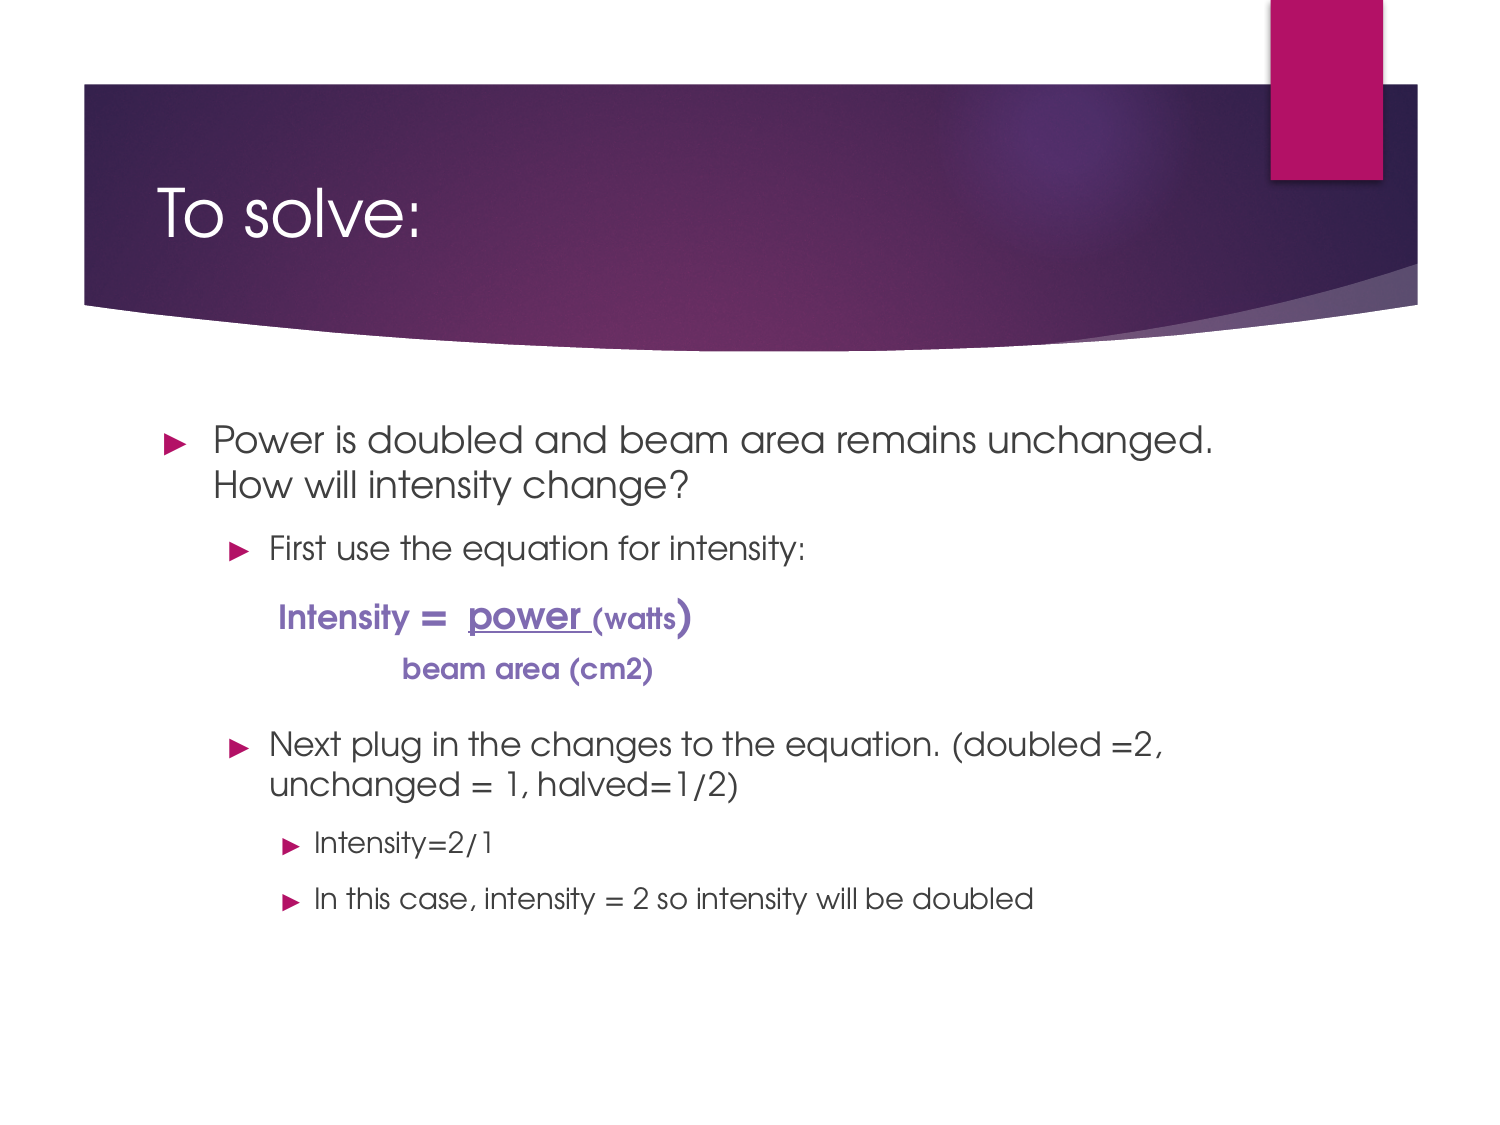

# To solve:
Power is doubled and beam area remains unchanged. How will intensity change?
First use the equation for intensity:
      Intensity =  power (watts)
                              beam area (cm2)
Next plug in the changes to the equation. (doubled =2, unchanged = 1, halved=1/2)
Intensity=2/1
In this case, intensity = 2 so intensity will be doubled